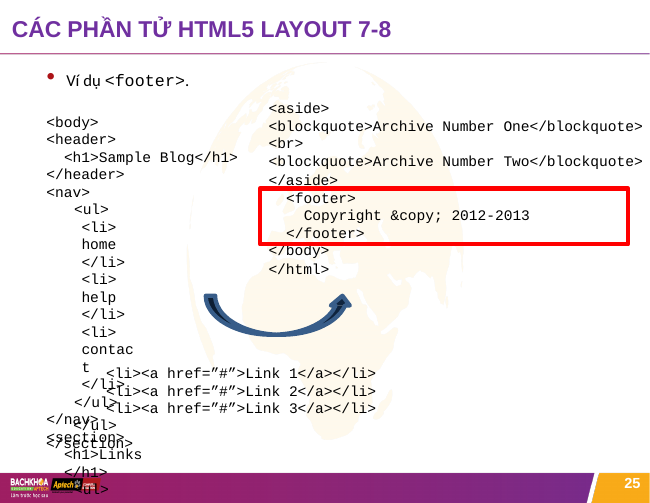

# CÁC PHẦN TỬ HTML5 LAYOUT 7-8
Ví dụ <footer>.
<body>
<header>
<h1>Sample Blog</h1>
</header>
<nav>
<ul>
<li> home </li>
<li> help </li>
<li> contact </li>
</ul>
</nav>
<section>
<h1>Links</h1>
<ul>
<aside>
<blockquote>Archive Number One</blockquote>
<br>
<blockquote>Archive Number Two</blockquote>
</aside>
<footer>
Copyright &copy; 2012-2013
</footer>
</body>

</html>

<li><a href=”#”>Link 1</a></li>
<li><a href=”#”>Link 2</a></li>
<li><a href=”#”>Link 3</a></li>
</ul>
 </section>
25